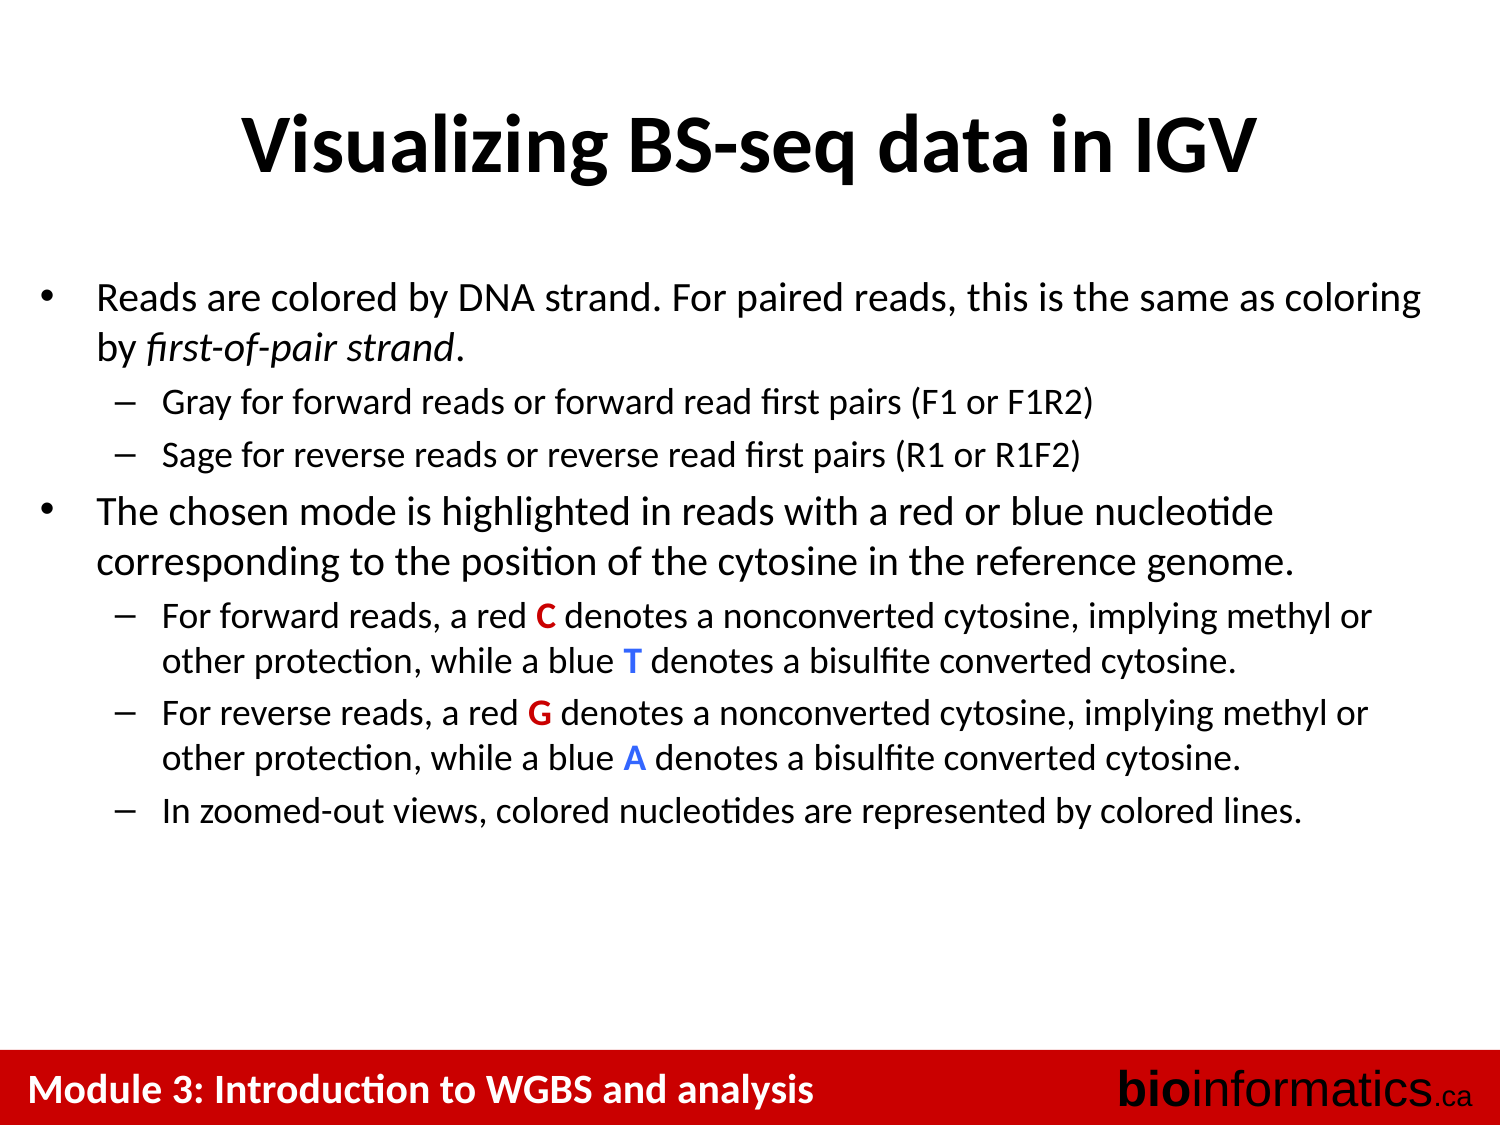

# Visualizing BS-seq data in IGV
Reads are colored by DNA strand. For paired reads, this is the same as coloring by first-of-pair strand.
Gray for forward reads or forward read first pairs (F1 or F1R2)
Sage for reverse reads or reverse read first pairs (R1 or R1F2)
The chosen mode is highlighted in reads with a red or blue nucleotide corresponding to the position of the cytosine in the reference genome.
For forward reads, a red C denotes a nonconverted cytosine, implying methyl or other protection, while a blue T denotes a bisulfite converted cytosine.
For reverse reads, a red G denotes a nonconverted cytosine, implying methyl or other protection, while a blue A denotes a bisulfite converted cytosine.
In zoomed-out views, colored nucleotides are represented by colored lines.